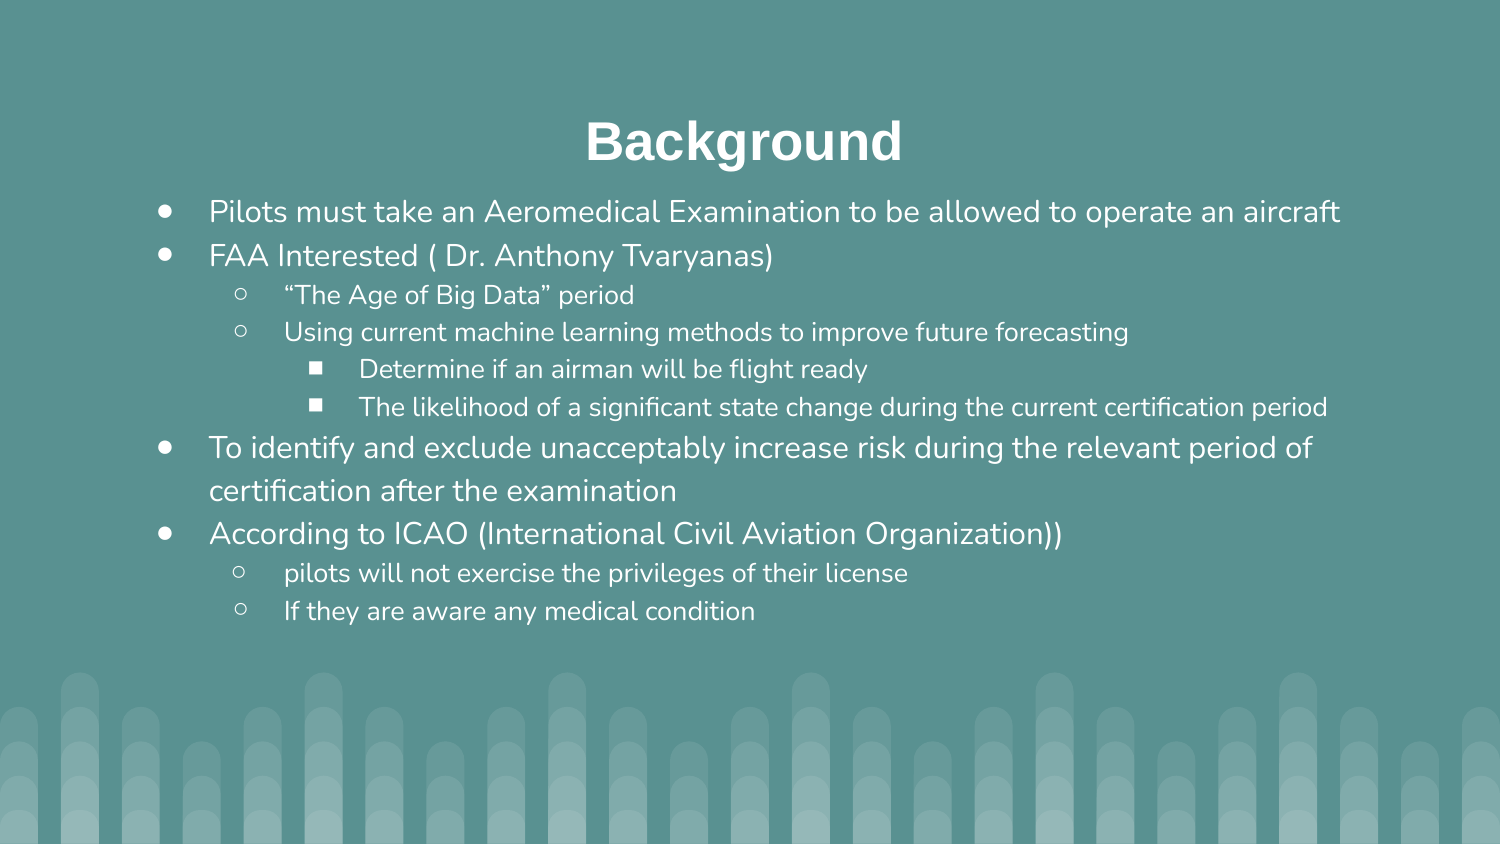

# Background

Pilots must take an Aeromedical Examination to be allowed to operate an aircraft
FAA Interested ( Dr. Anthony Tvaryanas)
“The Age of Big Data” period
Using current machine learning methods to improve future forecasting
Determine if an airman will be flight ready
The likelihood of a significant state change during the current certification period
To identify and exclude unacceptably increase risk during the relevant period of certification after the examination
According to ICAO (International Civil Aviation Organization))
pilots will not exercise the privileges of their license
If they are aware any medical condition